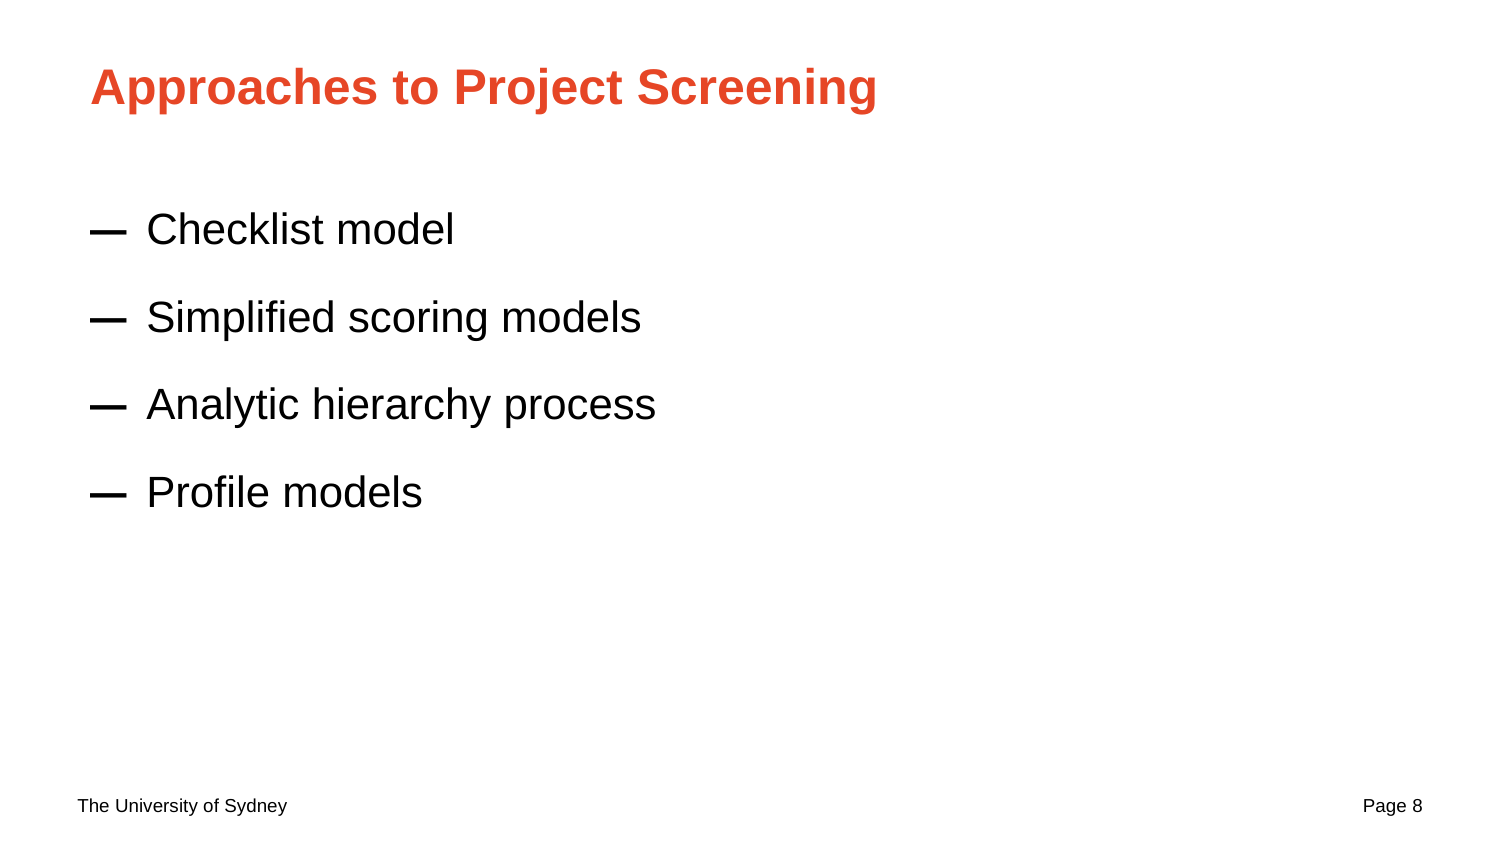

# Approaches to Project Screening
Checklist model
Simplified scoring models
Analytic hierarchy process
Profile models